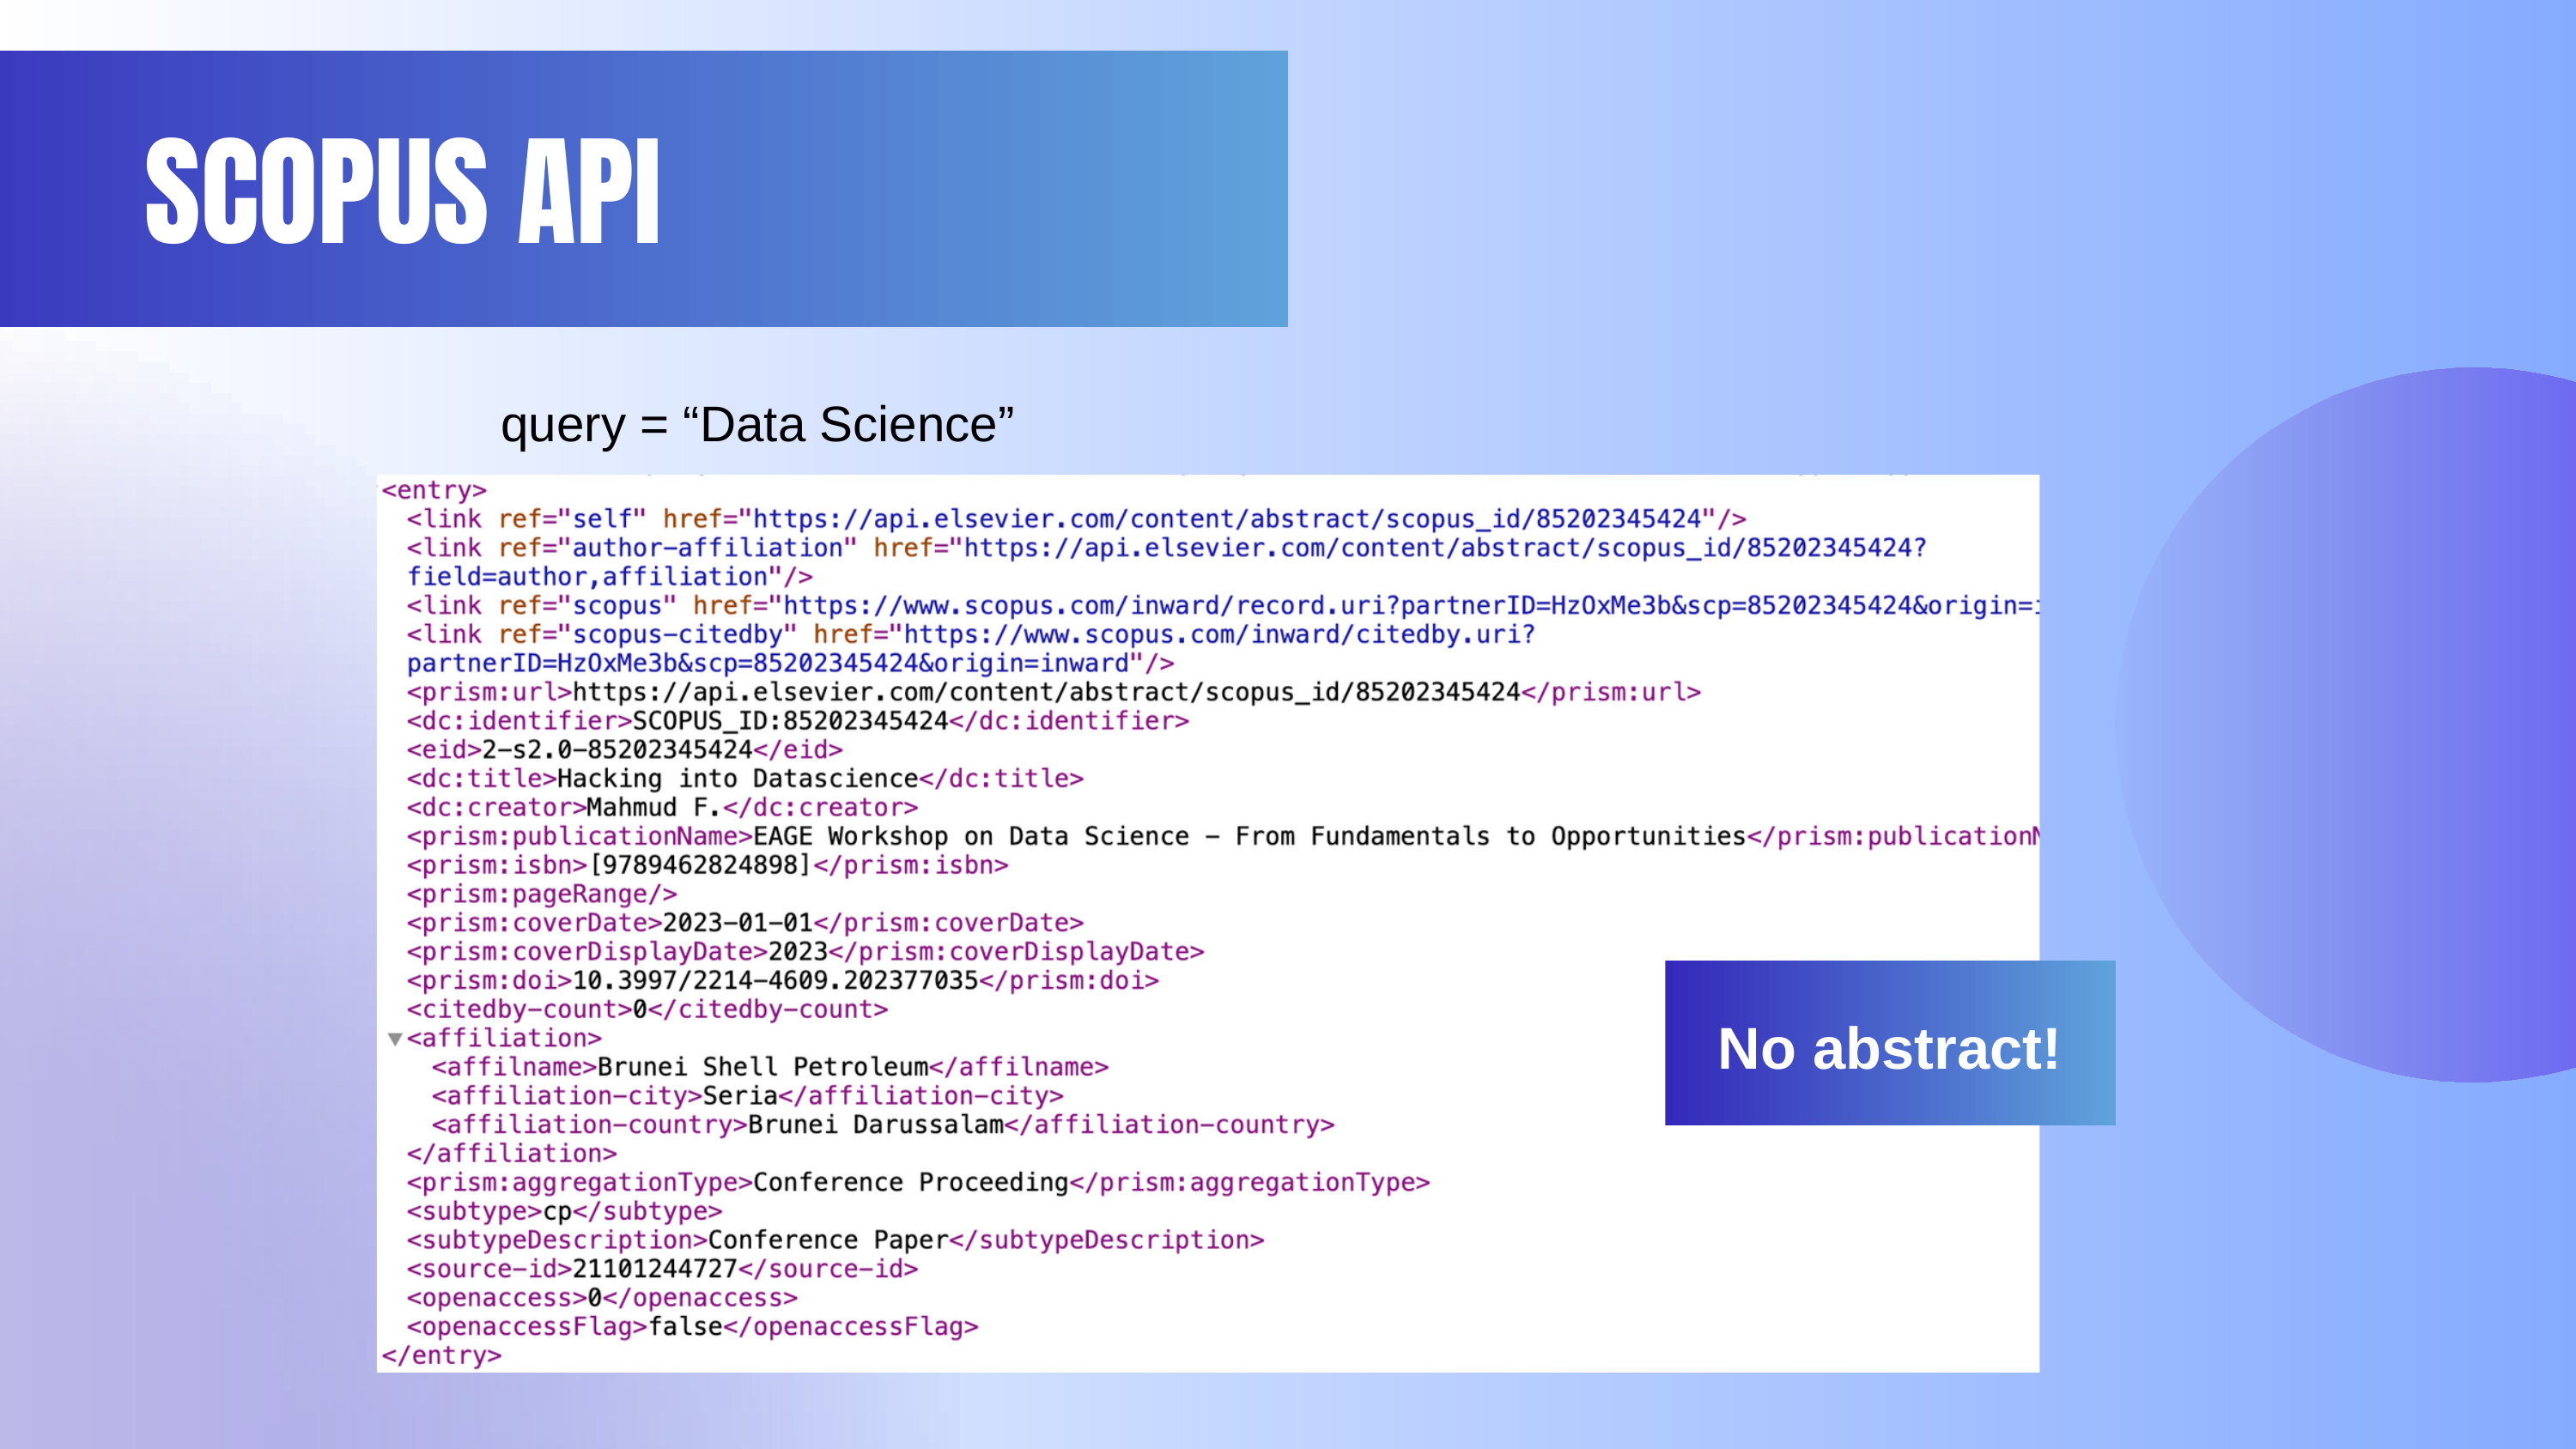

SCOPUS API

query = “Data Science”

No abstract!